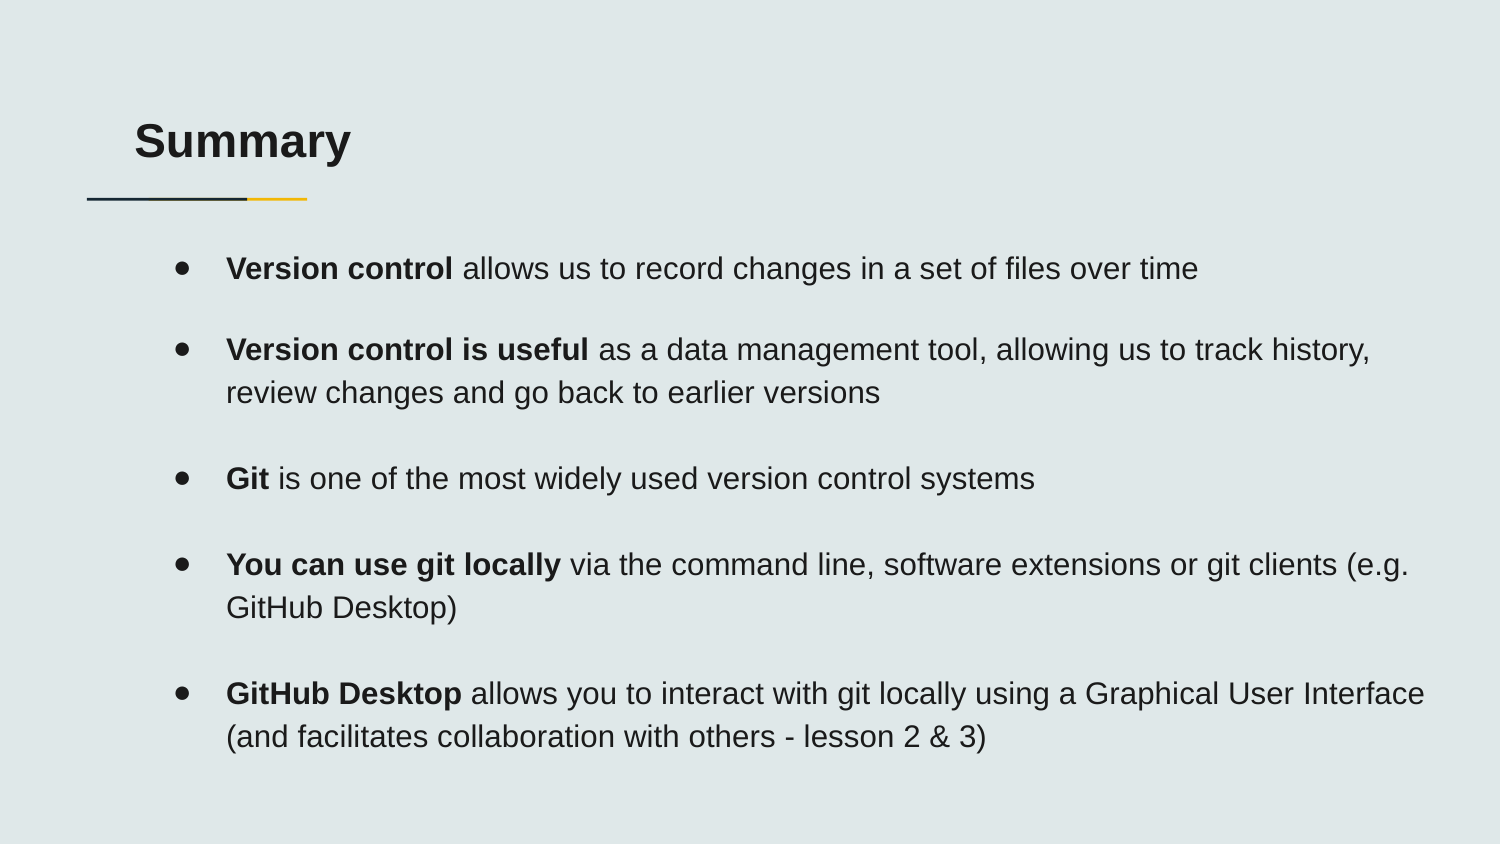

# Summary
Version control allows us to record changes in a set of files over time
Version control is useful as a data management tool, allowing us to track history, review changes and go back to earlier versions
Git is one of the most widely used version control systems
You can use git locally via the command line, software extensions or git clients (e.g. GitHub Desktop)
GitHub Desktop allows you to interact with git locally using a Graphical User Interface
(and facilitates collaboration with others - lesson 2 & 3)